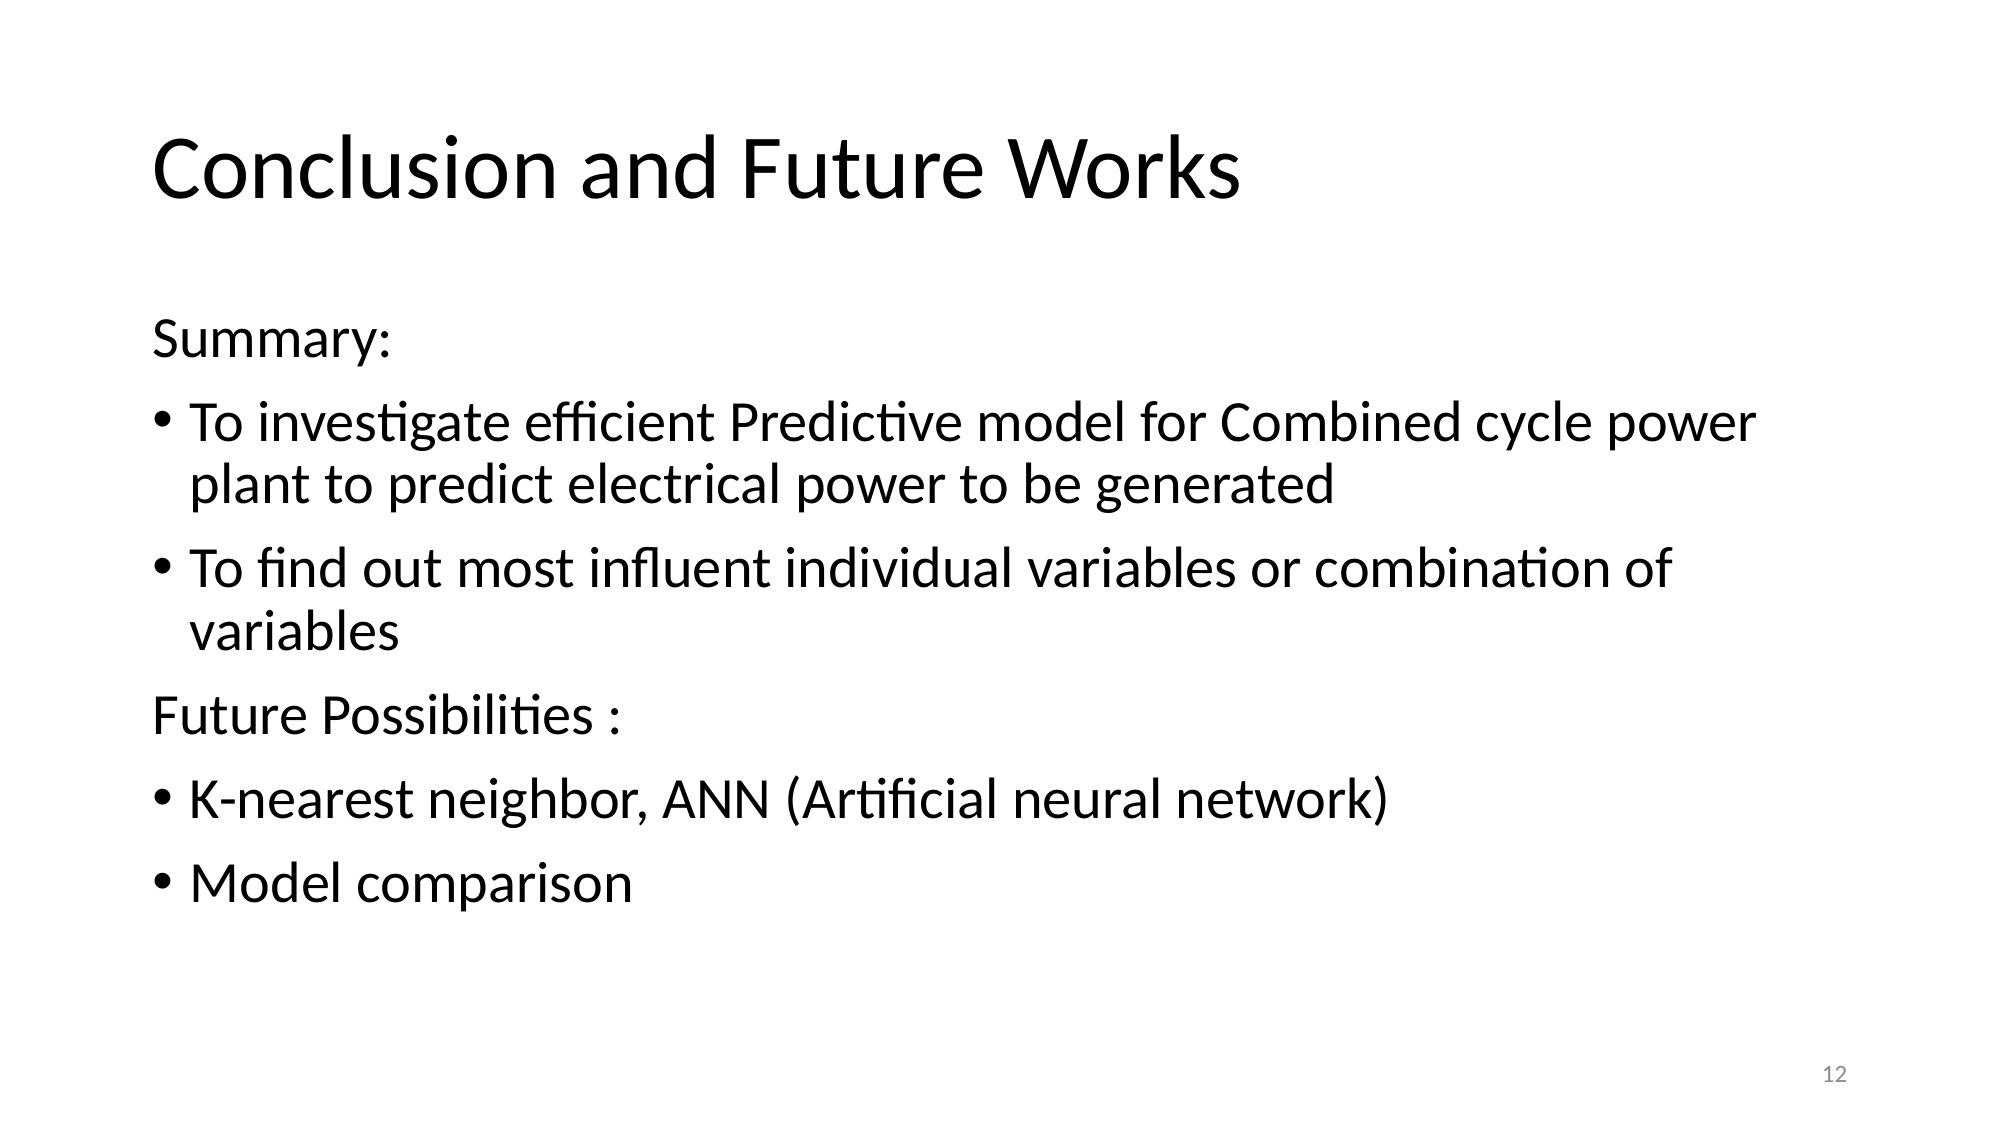

# Conclusion and Future Works
Summary:
To investigate efficient Predictive model for Combined cycle power plant to predict electrical power to be generated
To find out most influent individual variables or combination of variables
Future Possibilities :
K-nearest neighbor, ANN (Artificial neural network)
Model comparison

12